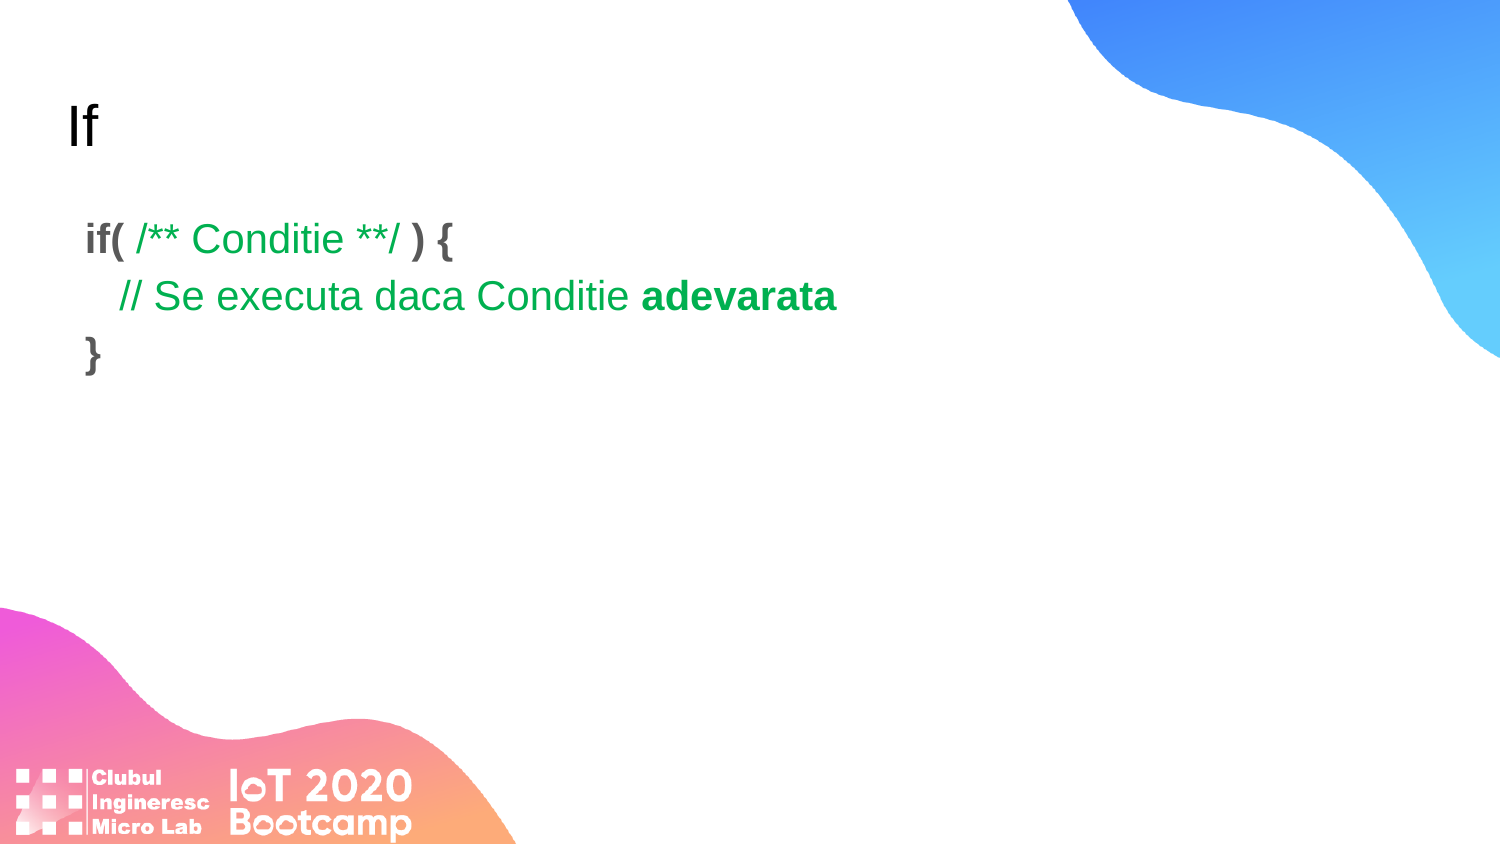

# If
if( /** Conditie **/ ) {
   // Se executa daca Conditie adevarata
}